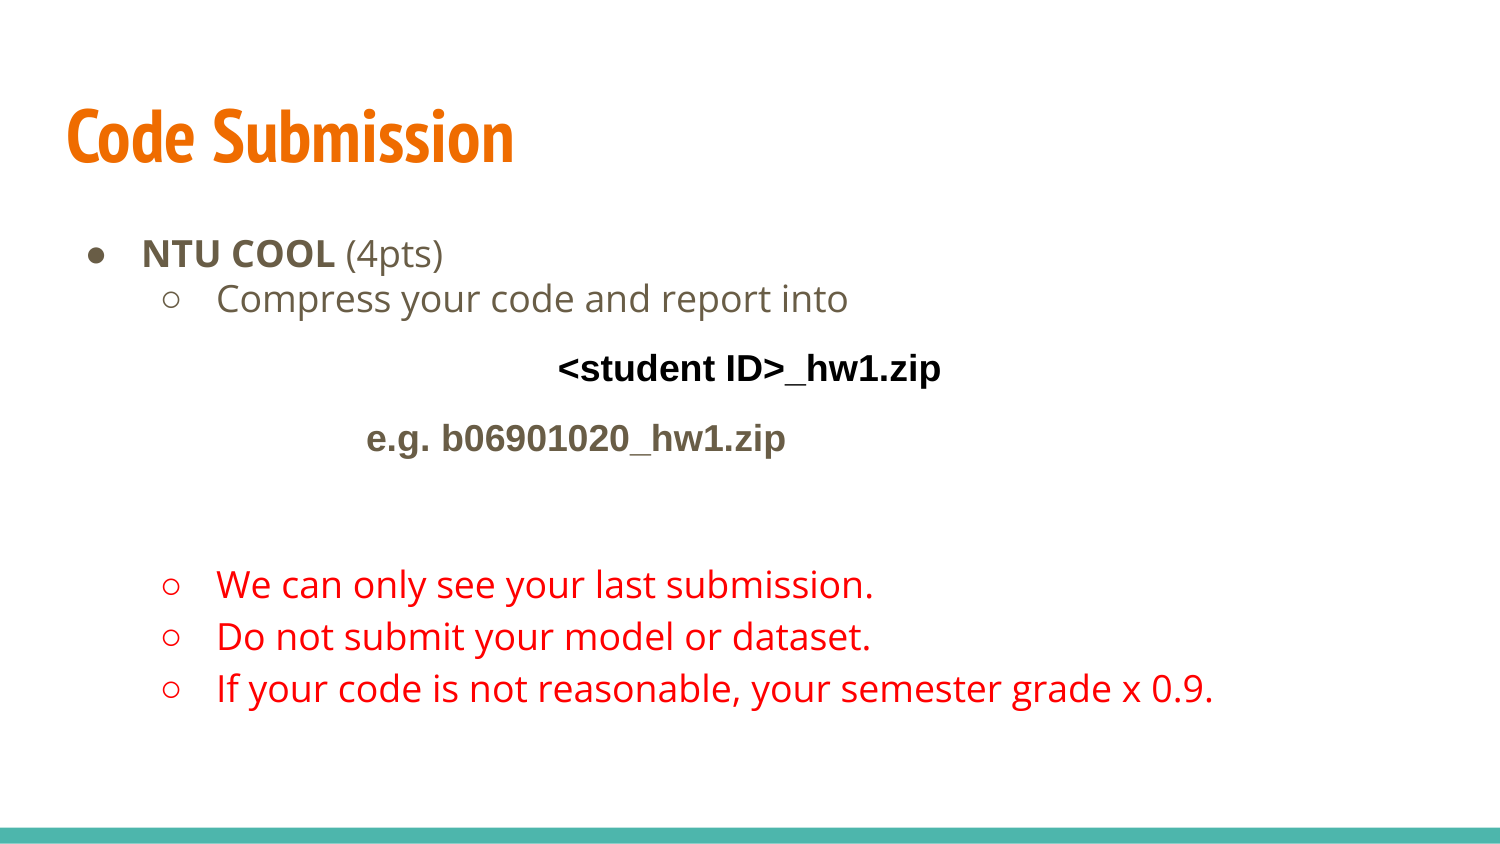

# Code Submission
NTU COOL (4pts)
Compress your code and report into
<student ID>_hw1.zip
		e.g. b06901020_hw1.zip

We can only see your last submission.
Do not submit your model or dataset.
If your code is not reasonable, your semester grade x 0.9.